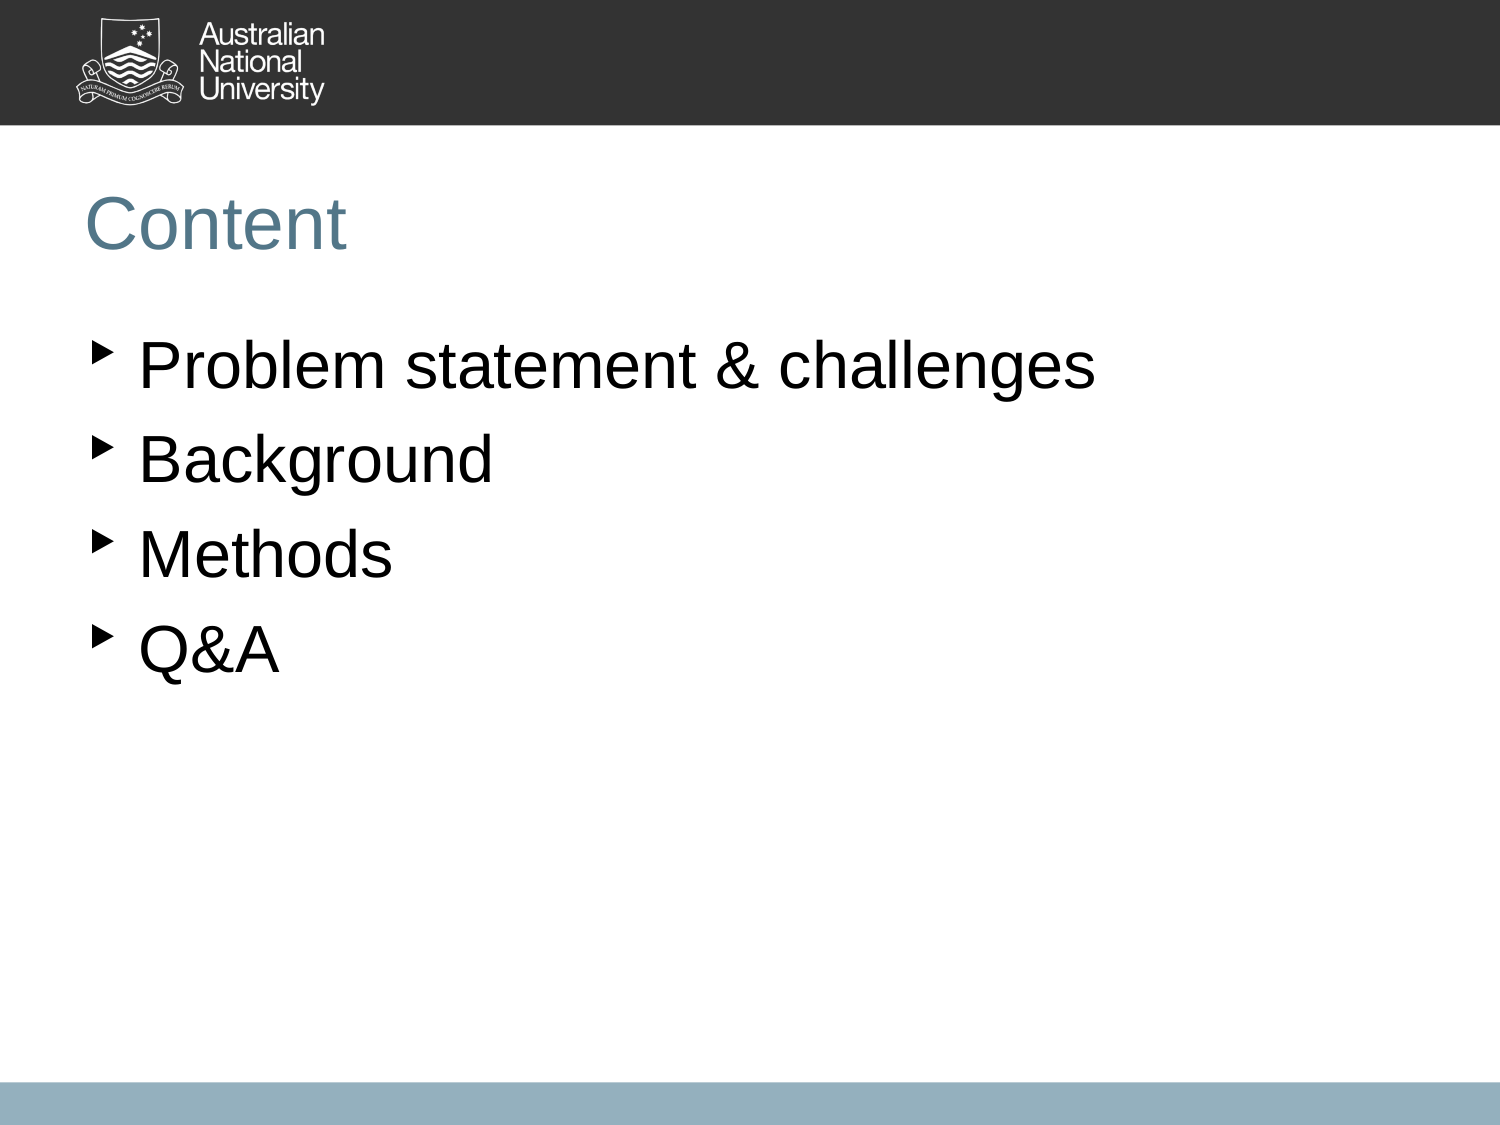

# Content
Problem statement & challenges
Background
Methods
Q&A
2